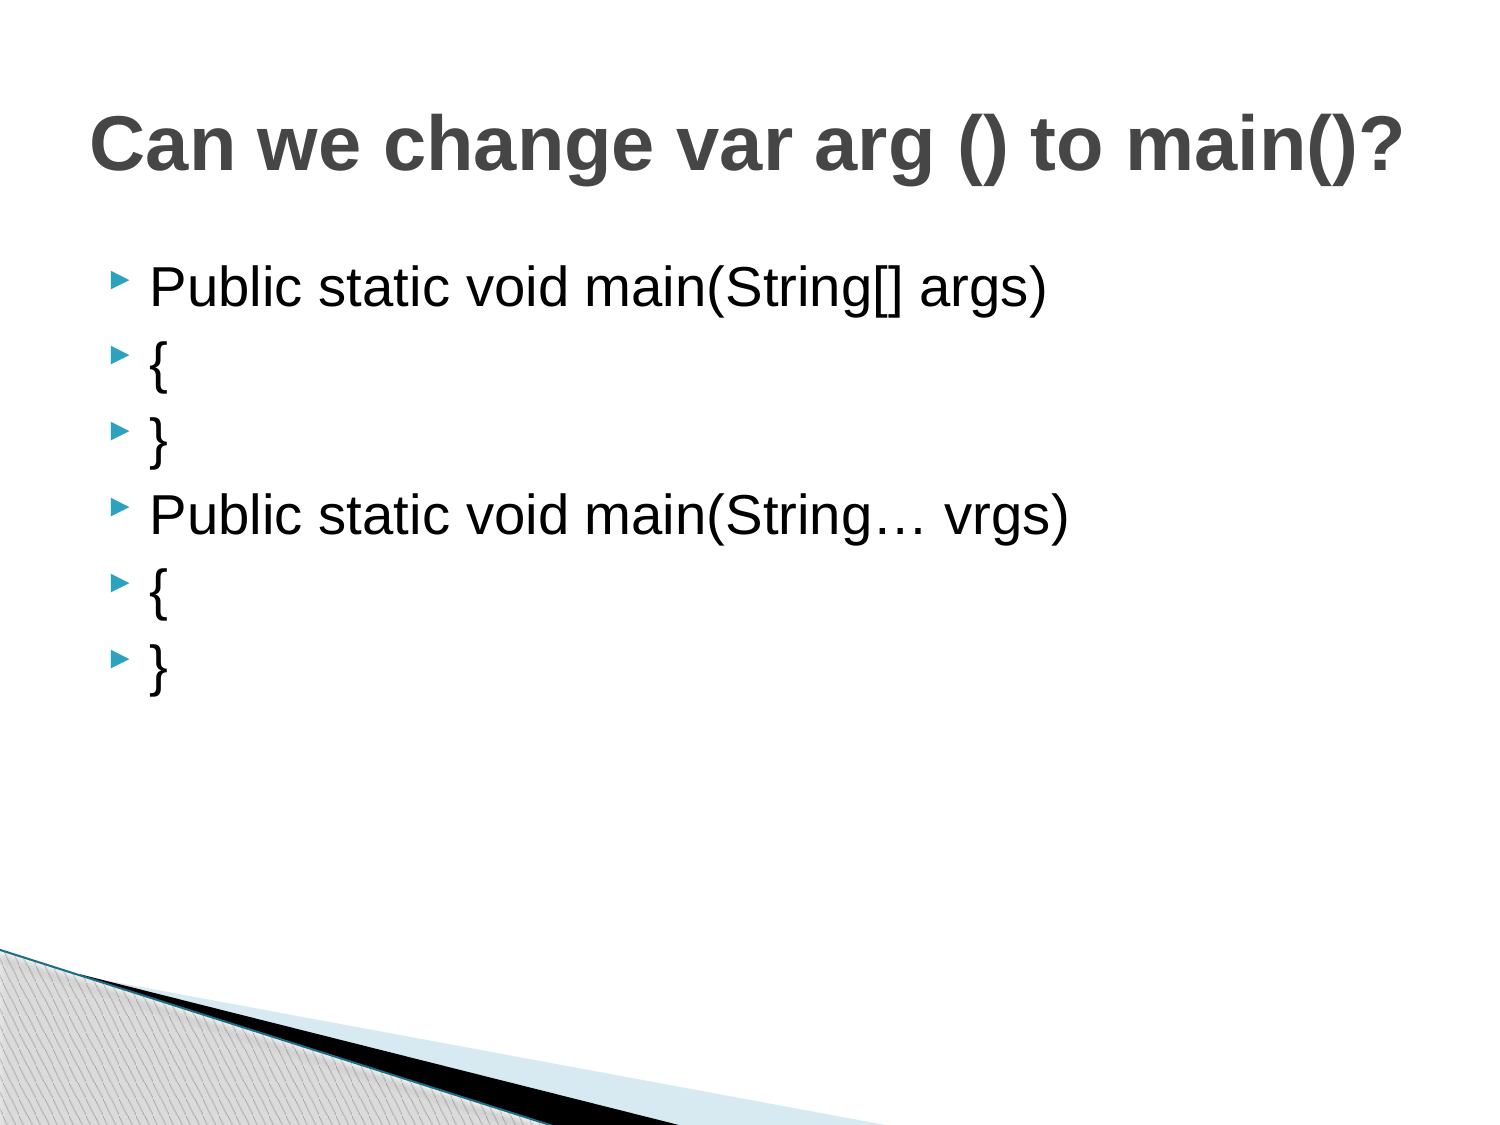

# Can we change var arg () to main()?
Public static void main(String[] args)
{
}
Public static void main(String… vrgs)
{
}